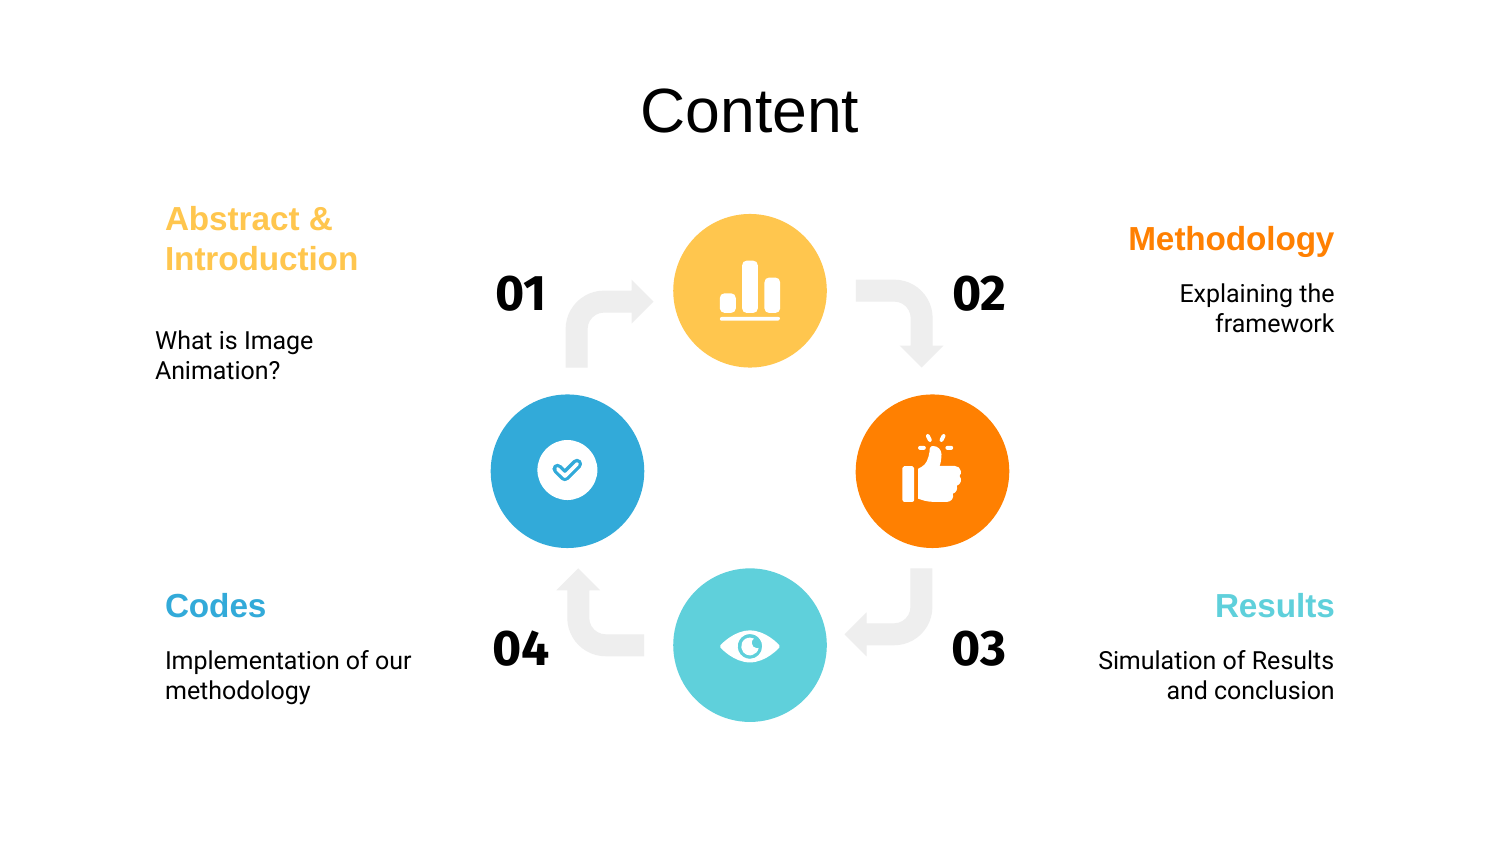

# Content

Abstract & Introduction
Methodology
01
02

Explaining the framework

What is Image Animation?

Codes
Results
04
03
Implementation of our methodology
Simulation of Results and conclusion